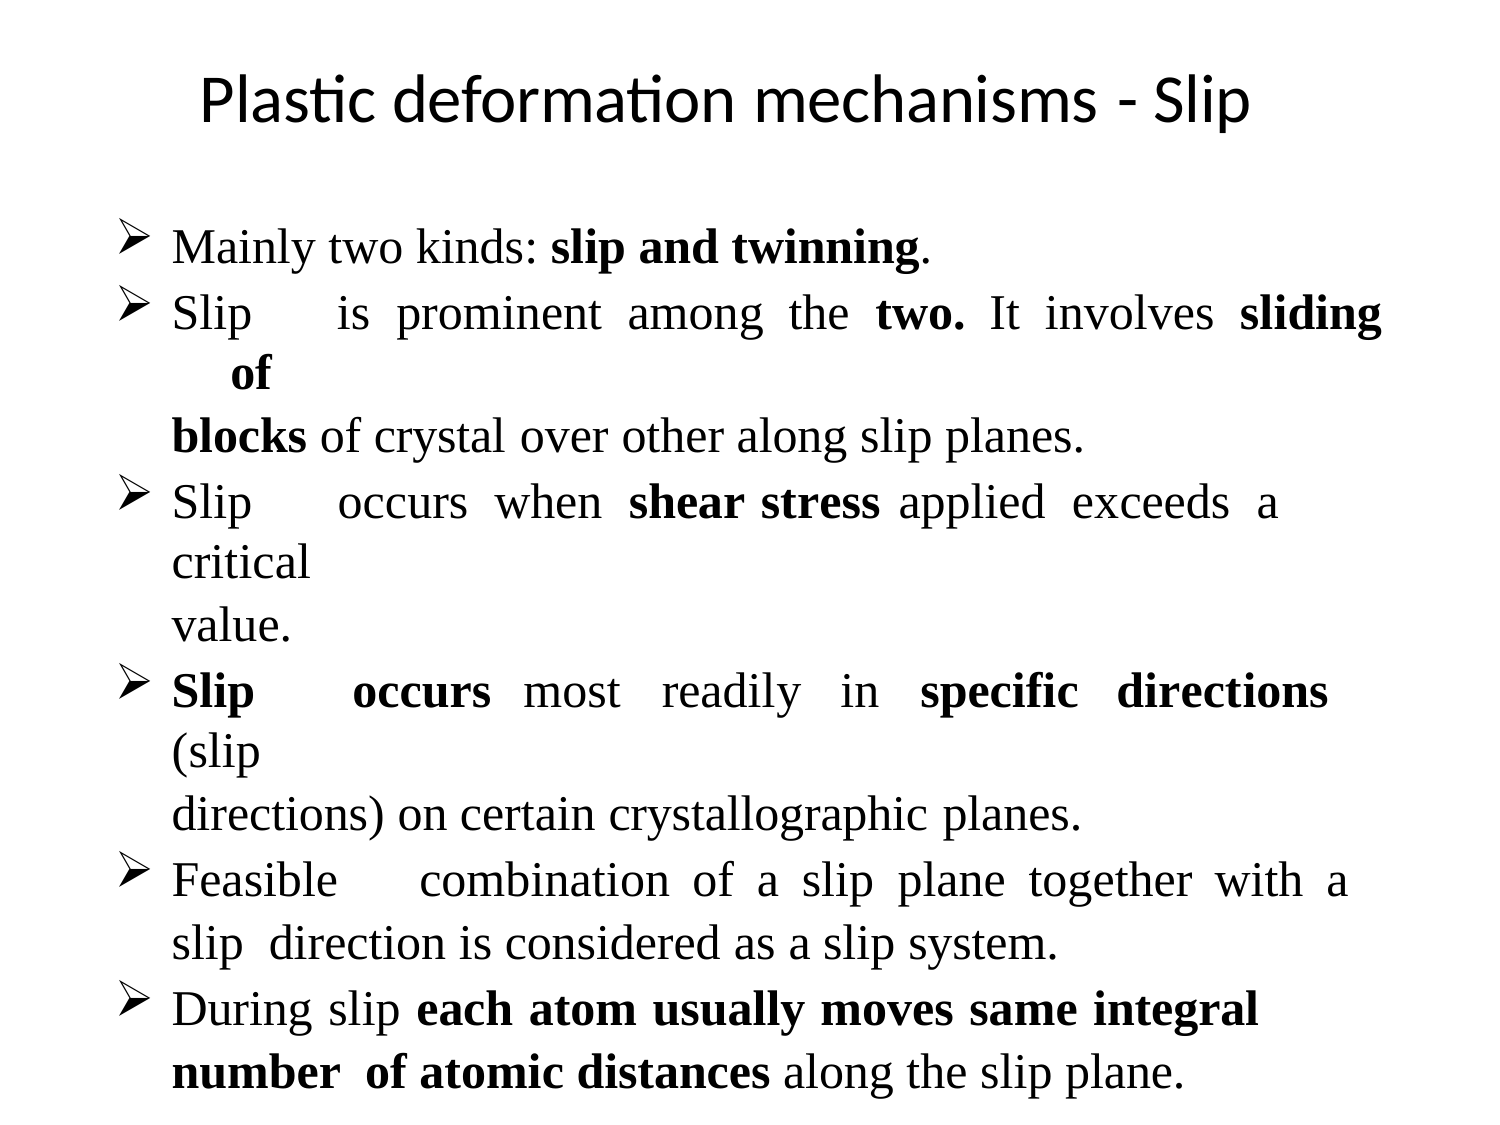

# Plastic deformation mechanisms - Slip
Mainly two kinds: slip and twinning.
Slip	is	prominent	among	the	two.	It	involves	sliding	of
blocks of crystal over other along slip planes.
Slip	occurs	when	shear	stress	applied	exceeds	a	critical
value.
Slip	occurs	most	readily	in	specific	directions	(slip
directions) on certain crystallographic planes.
Feasible	combination	of	a	slip	plane	together	with	a	slip  direction is considered as a slip system.
During slip each atom usually moves same integral number  of atomic distances along the slip plane.